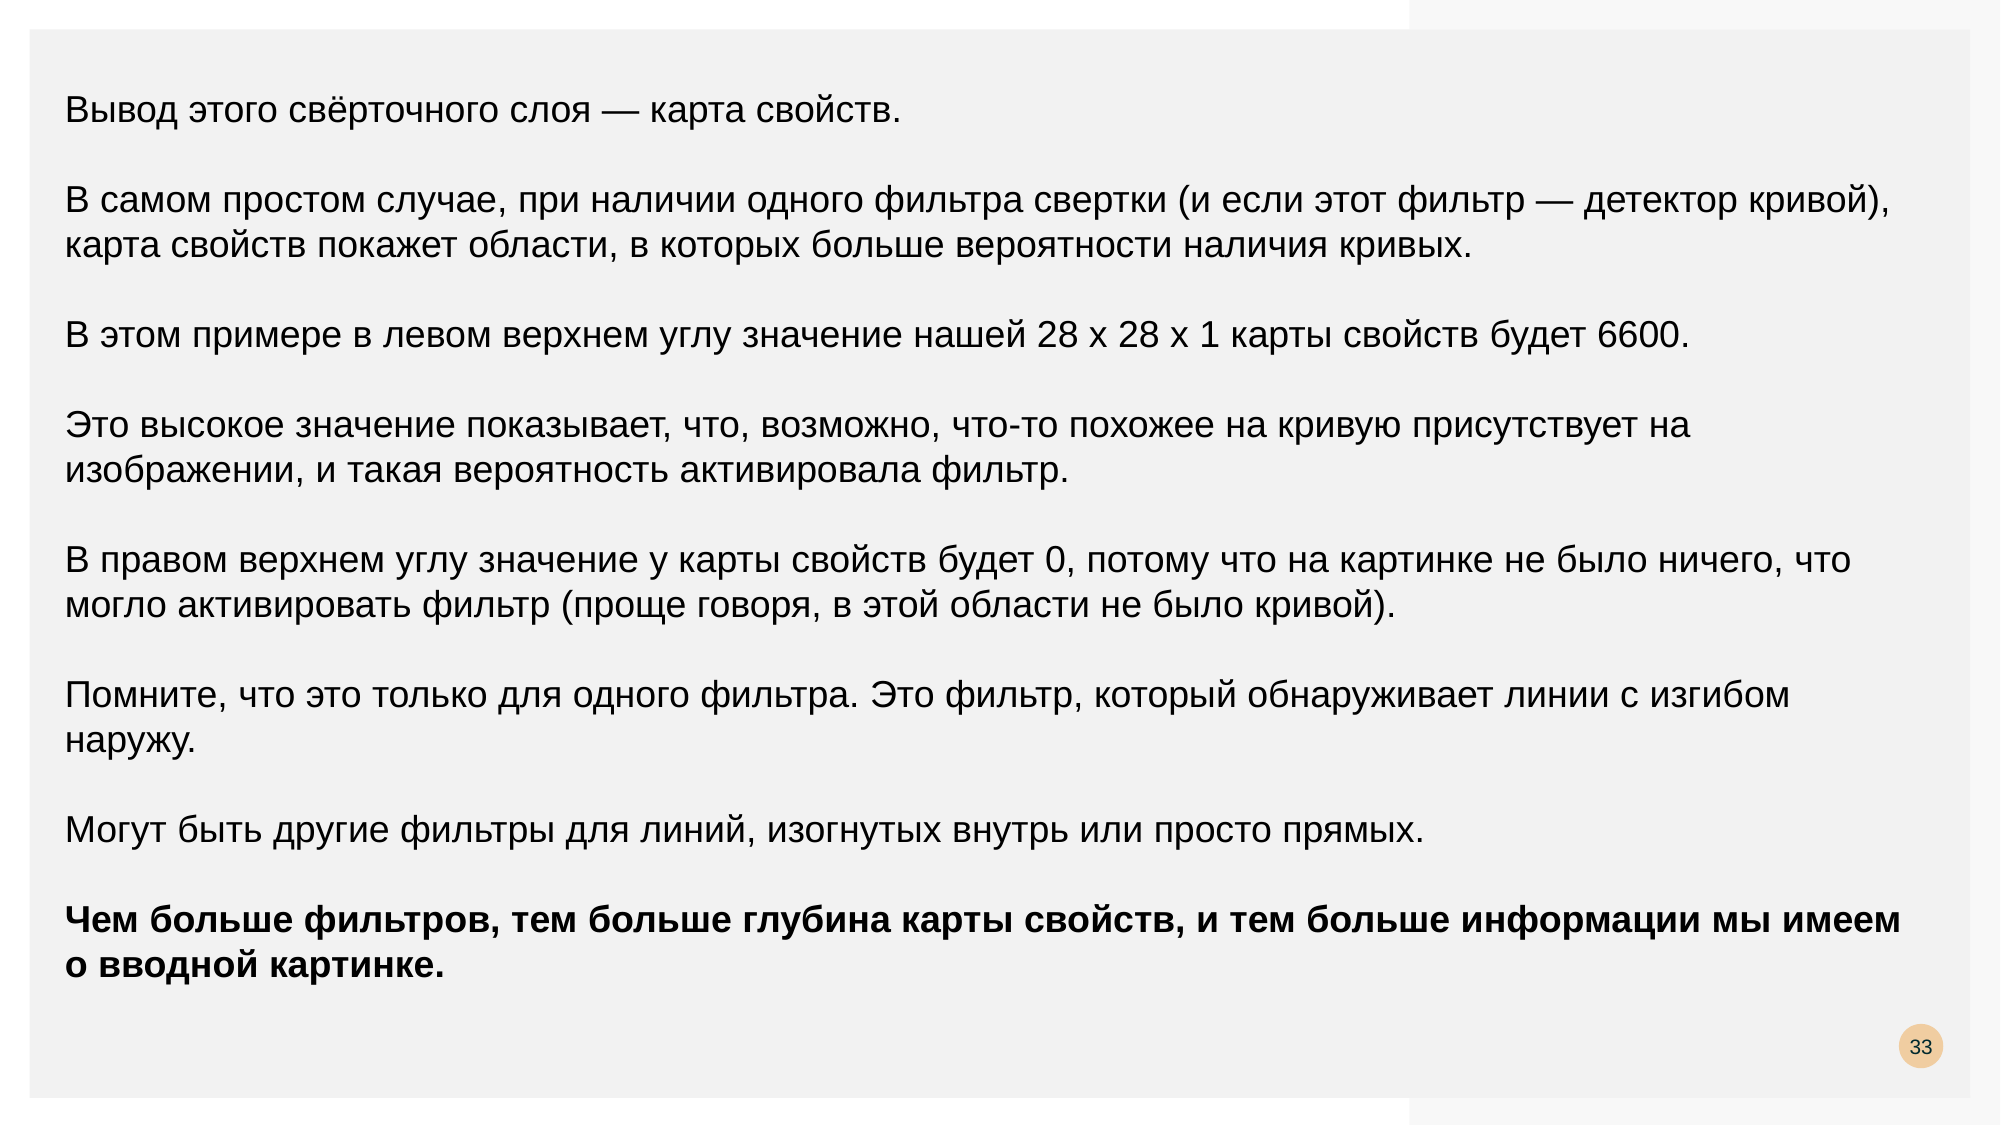

Вывод этого свёрточного слоя — карта свойств.

В самом простом случае, при наличии одного фильтра свертки (и если этот фильтр — детектор кривой), карта свойств покажет области, в которых больше вероятности наличия кривых.

В этом примере в левом верхнем углу значение нашей 28 х 28 х 1 карты свойств будет 6600.

Это высокое значение показывает, что, возможно, что-то похожее на кривую присутствует на изображении, и такая вероятность активировала фильтр.

В правом верхнем углу значение у карты свойств будет 0, потому что на картинке не было ничего, что могло активировать фильтр (проще говоря, в этой области не было кривой).

Помните, что это только для одного фильтра. Это фильтр, который обнаруживает линии с изгибом наружу.

Могут быть другие фильтры для линий, изогнутых внутрь или просто прямых.

Чем больше фильтров, тем больше глубина карты свойств, и тем больше информации мы имеем о вводной картинке.
33